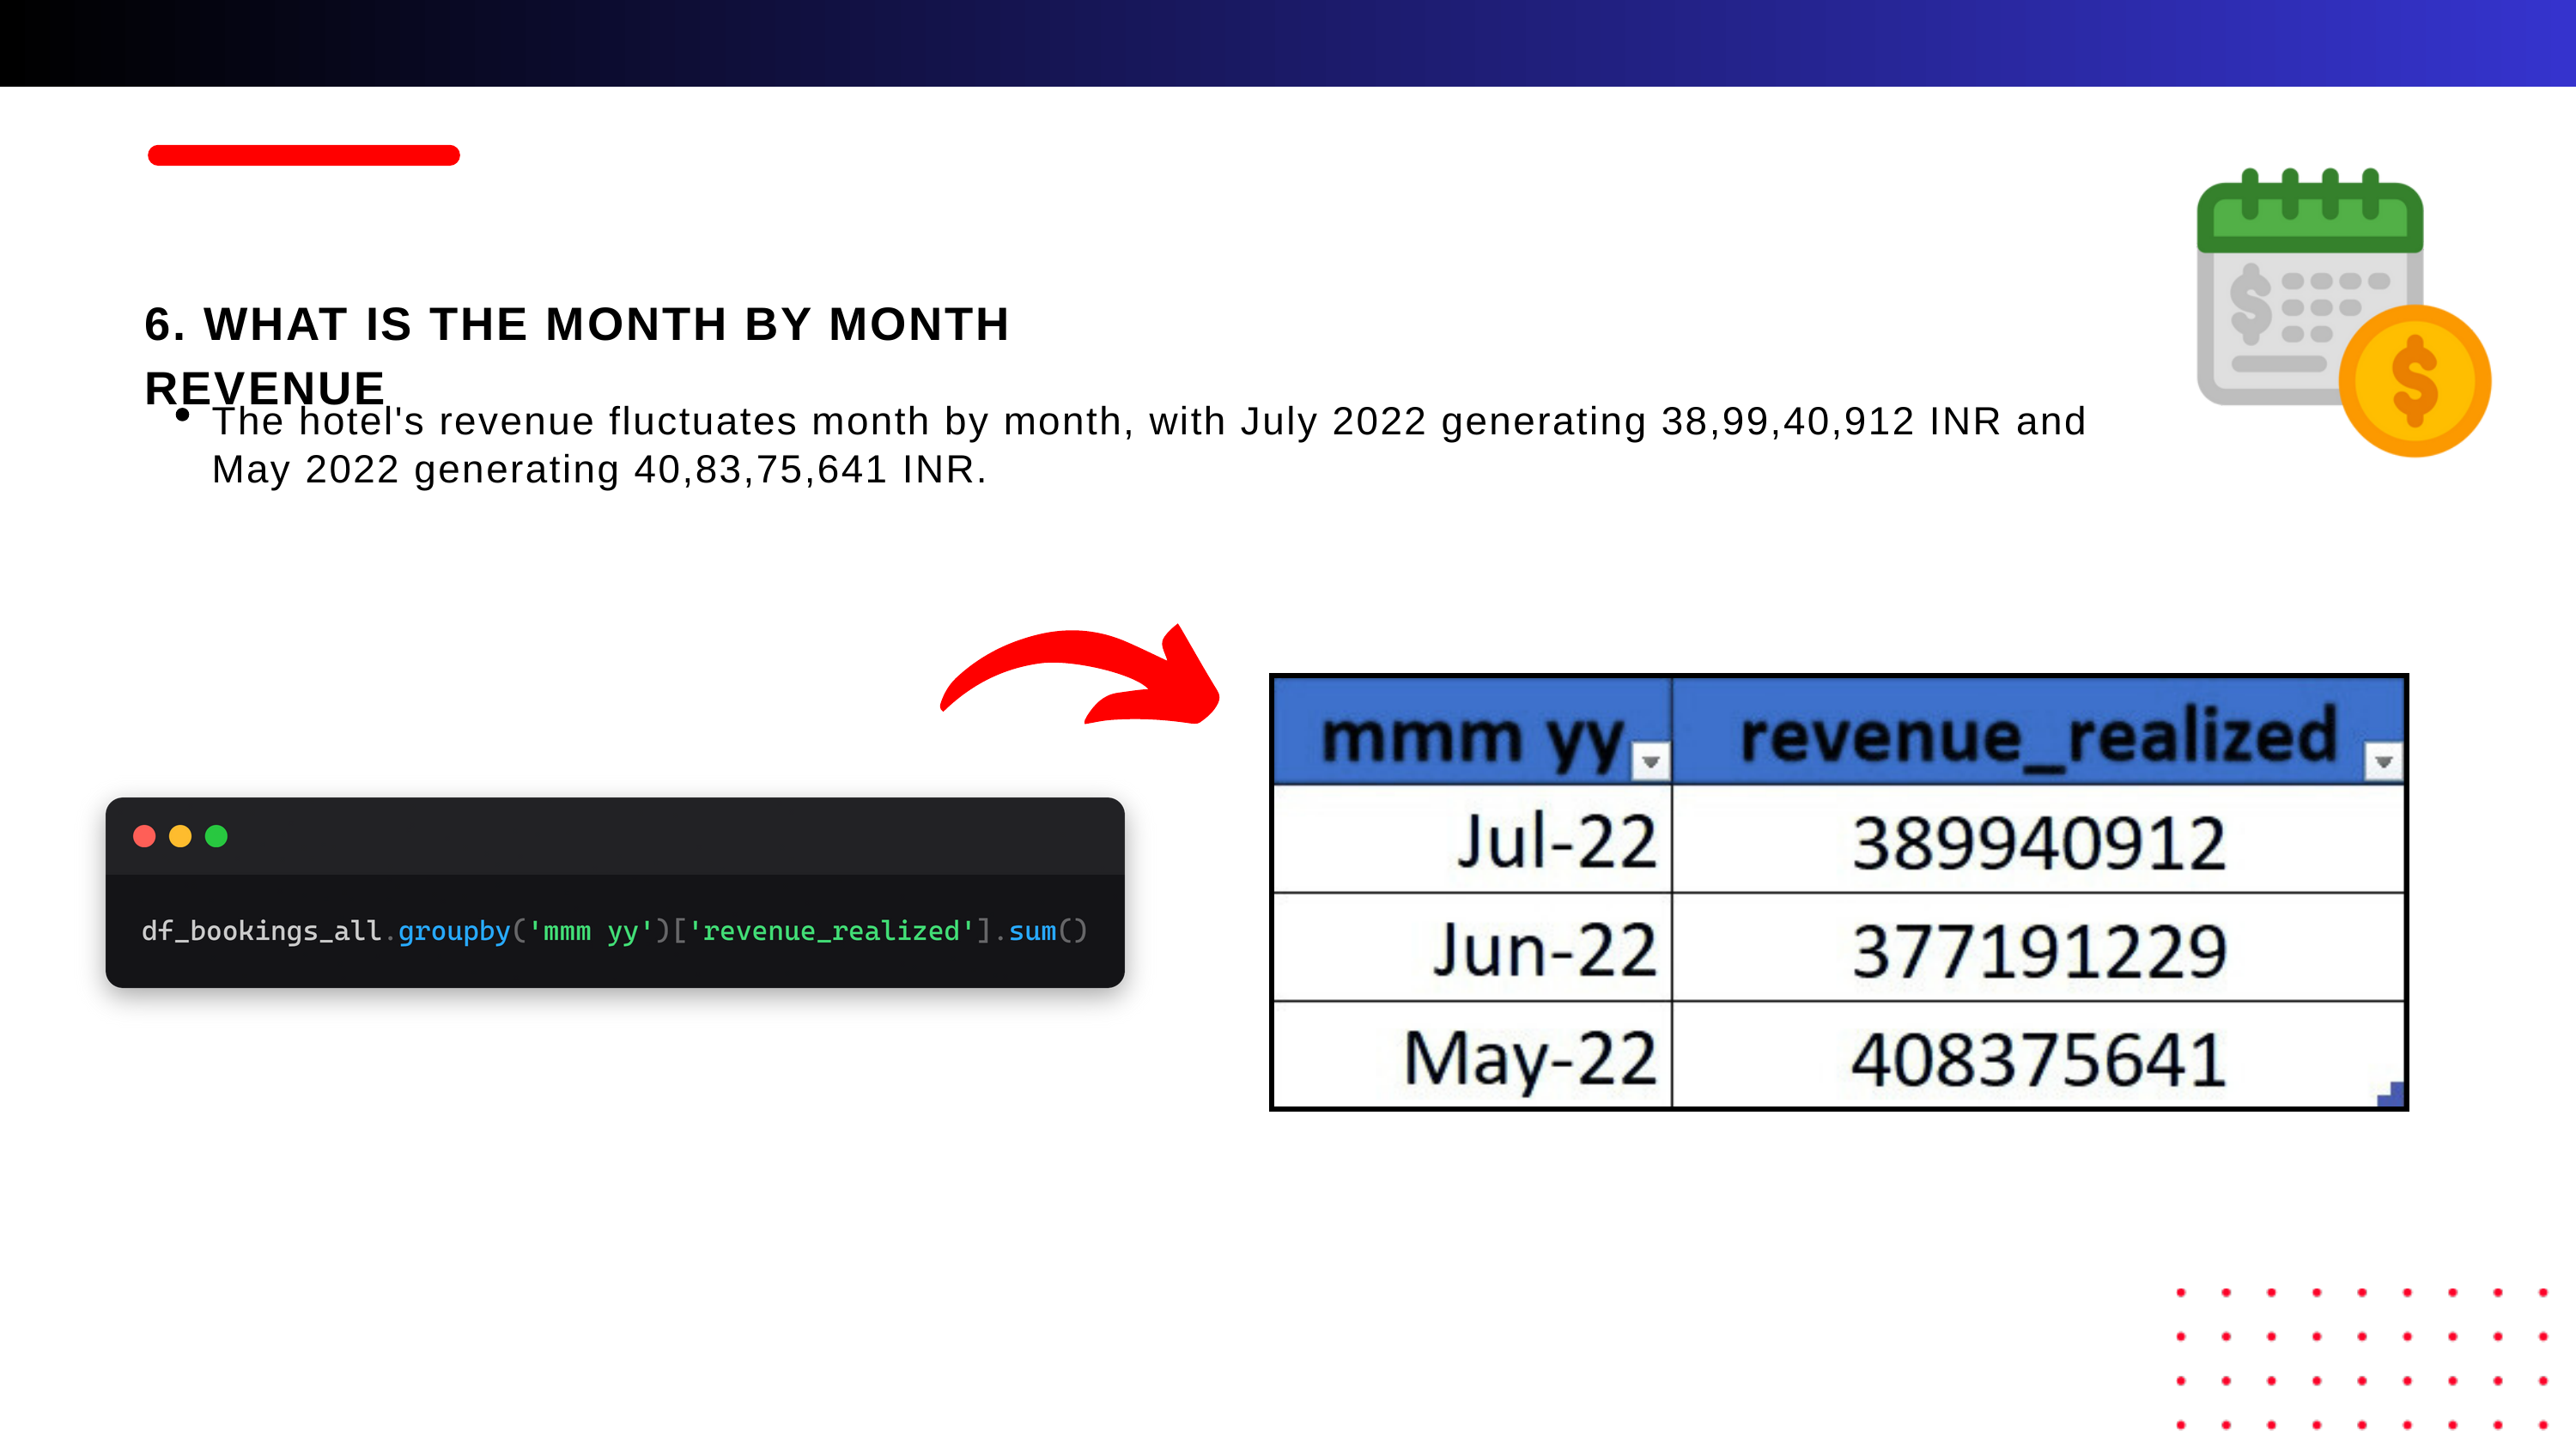

6. WHAT IS THE MONTH BY MONTH REVENUE
The hotel's revenue fluctuates month by month, with July 2022 generating 38,99,40,912 INR and May 2022 generating 40,83,75,641 INR.